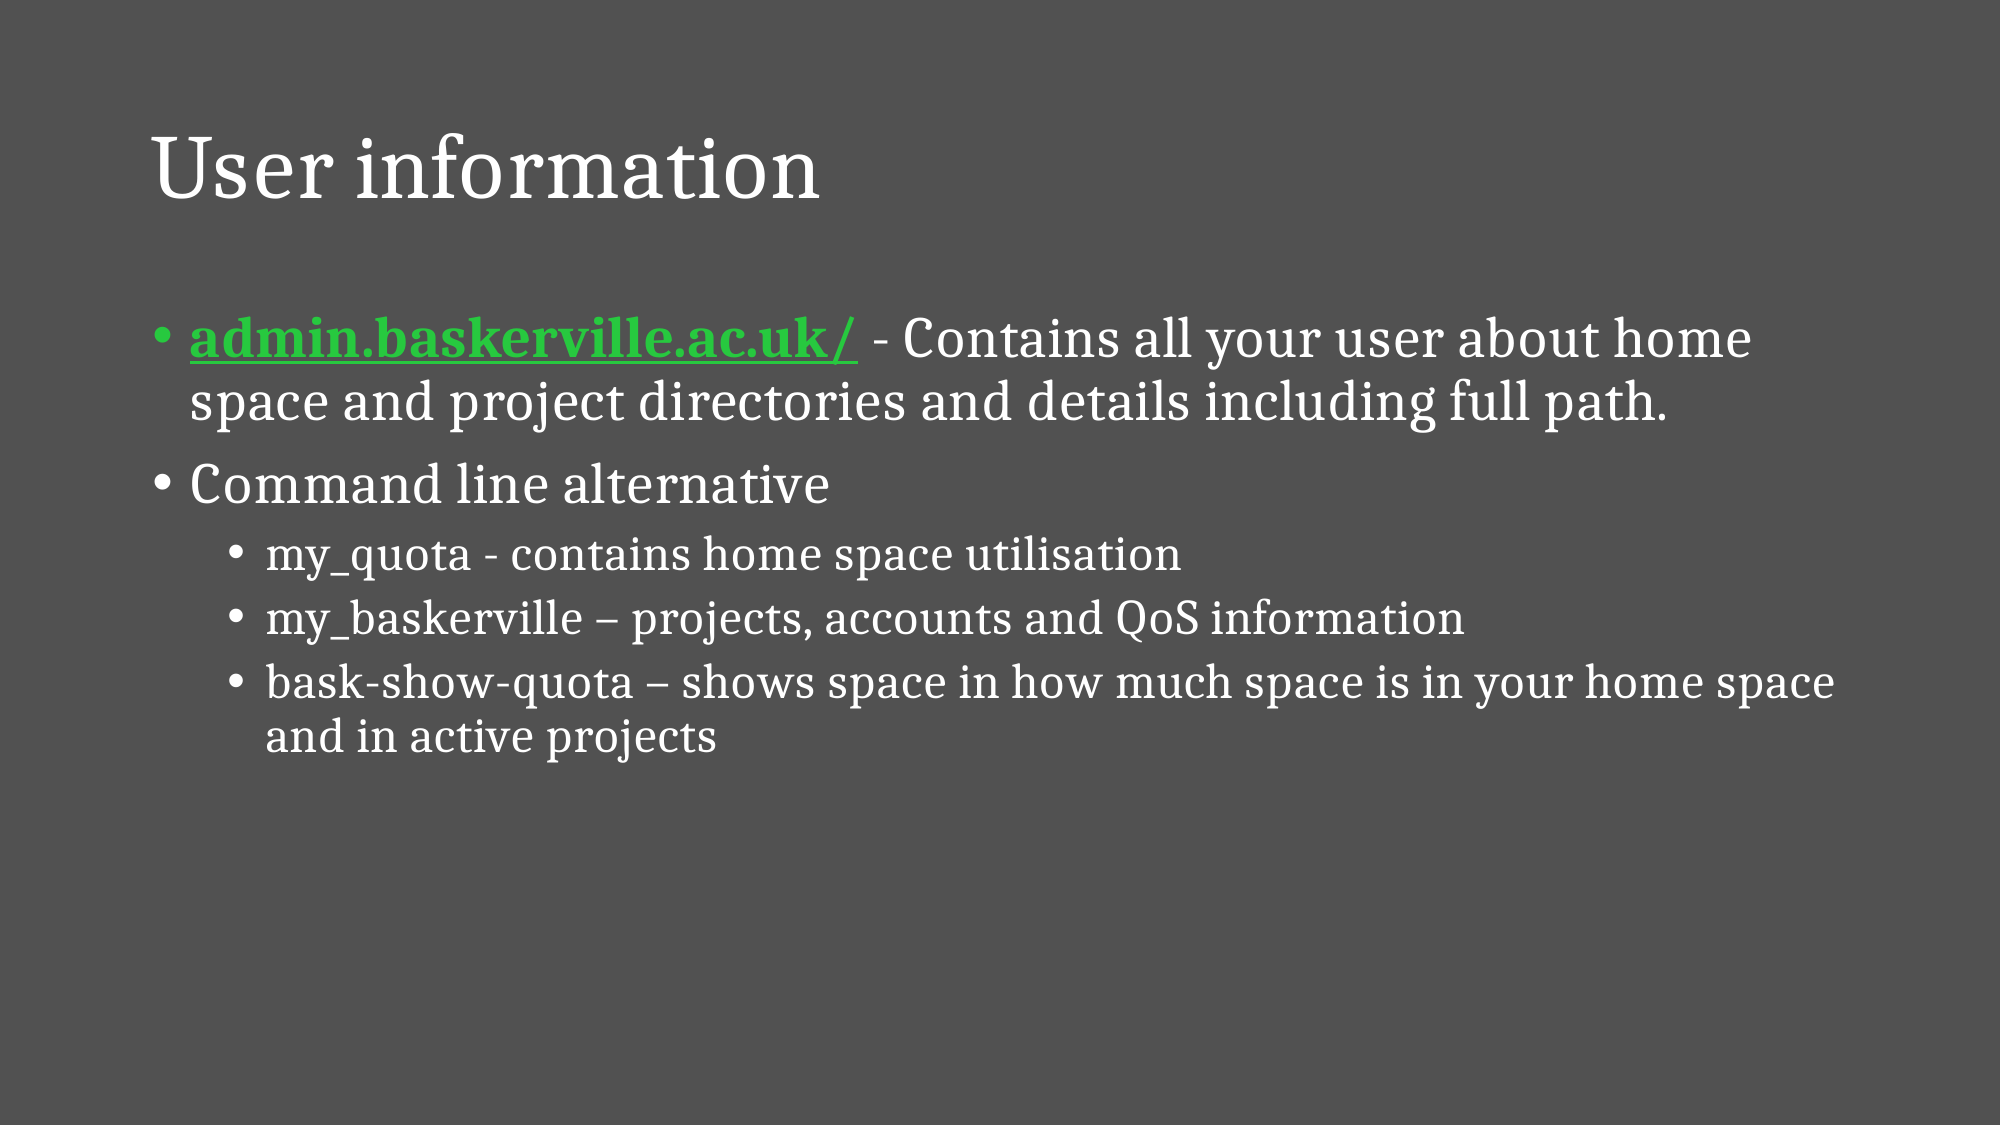

# User information
admin.baskerville.ac.uk/ - Contains all your user about home space and project directories and details including full path.
Command line alternative
my_quota - contains home space utilisation
my_baskerville – projects, accounts and QoS information
bask-show-quota – shows space in how much space is in your home space and in active projects